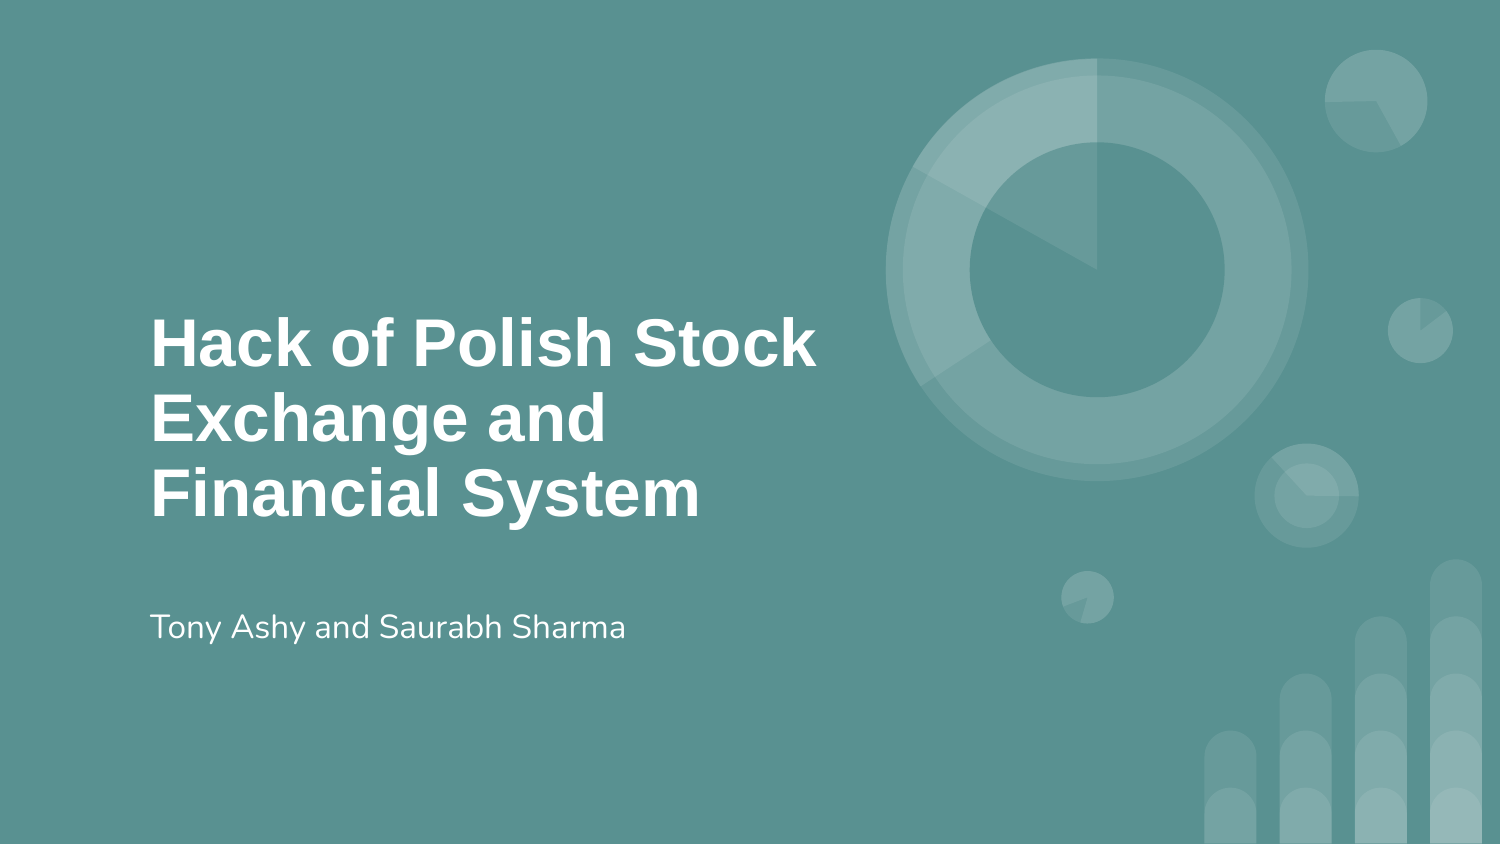

# Hack of Polish Stock Exchange and Financial System
Tony Ashy and Saurabh Sharma